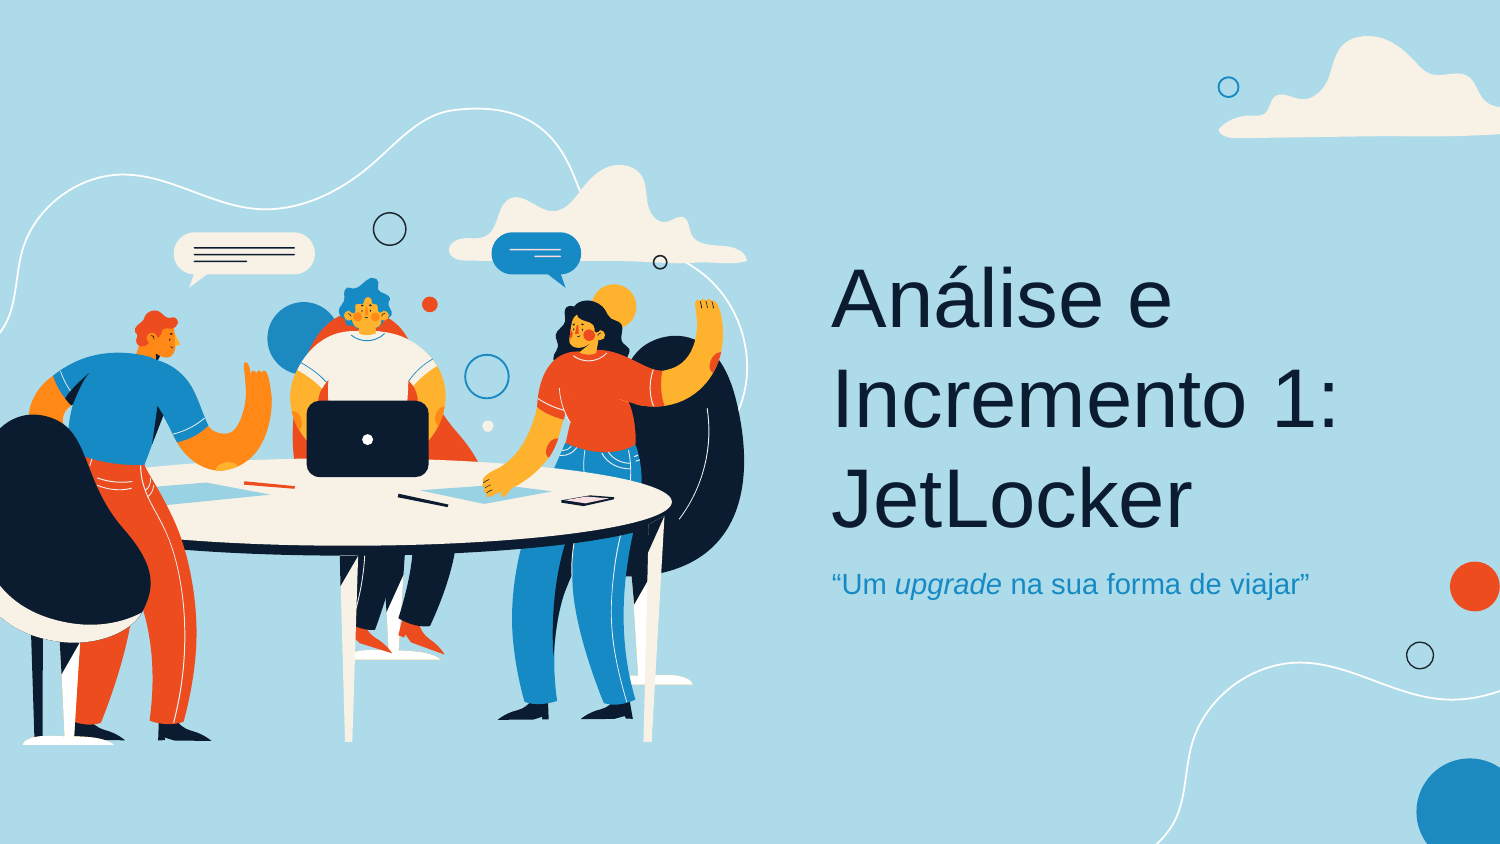

Análise e
Incremento 1:
JetLocker
“Um upgrade na sua forma de viajar”